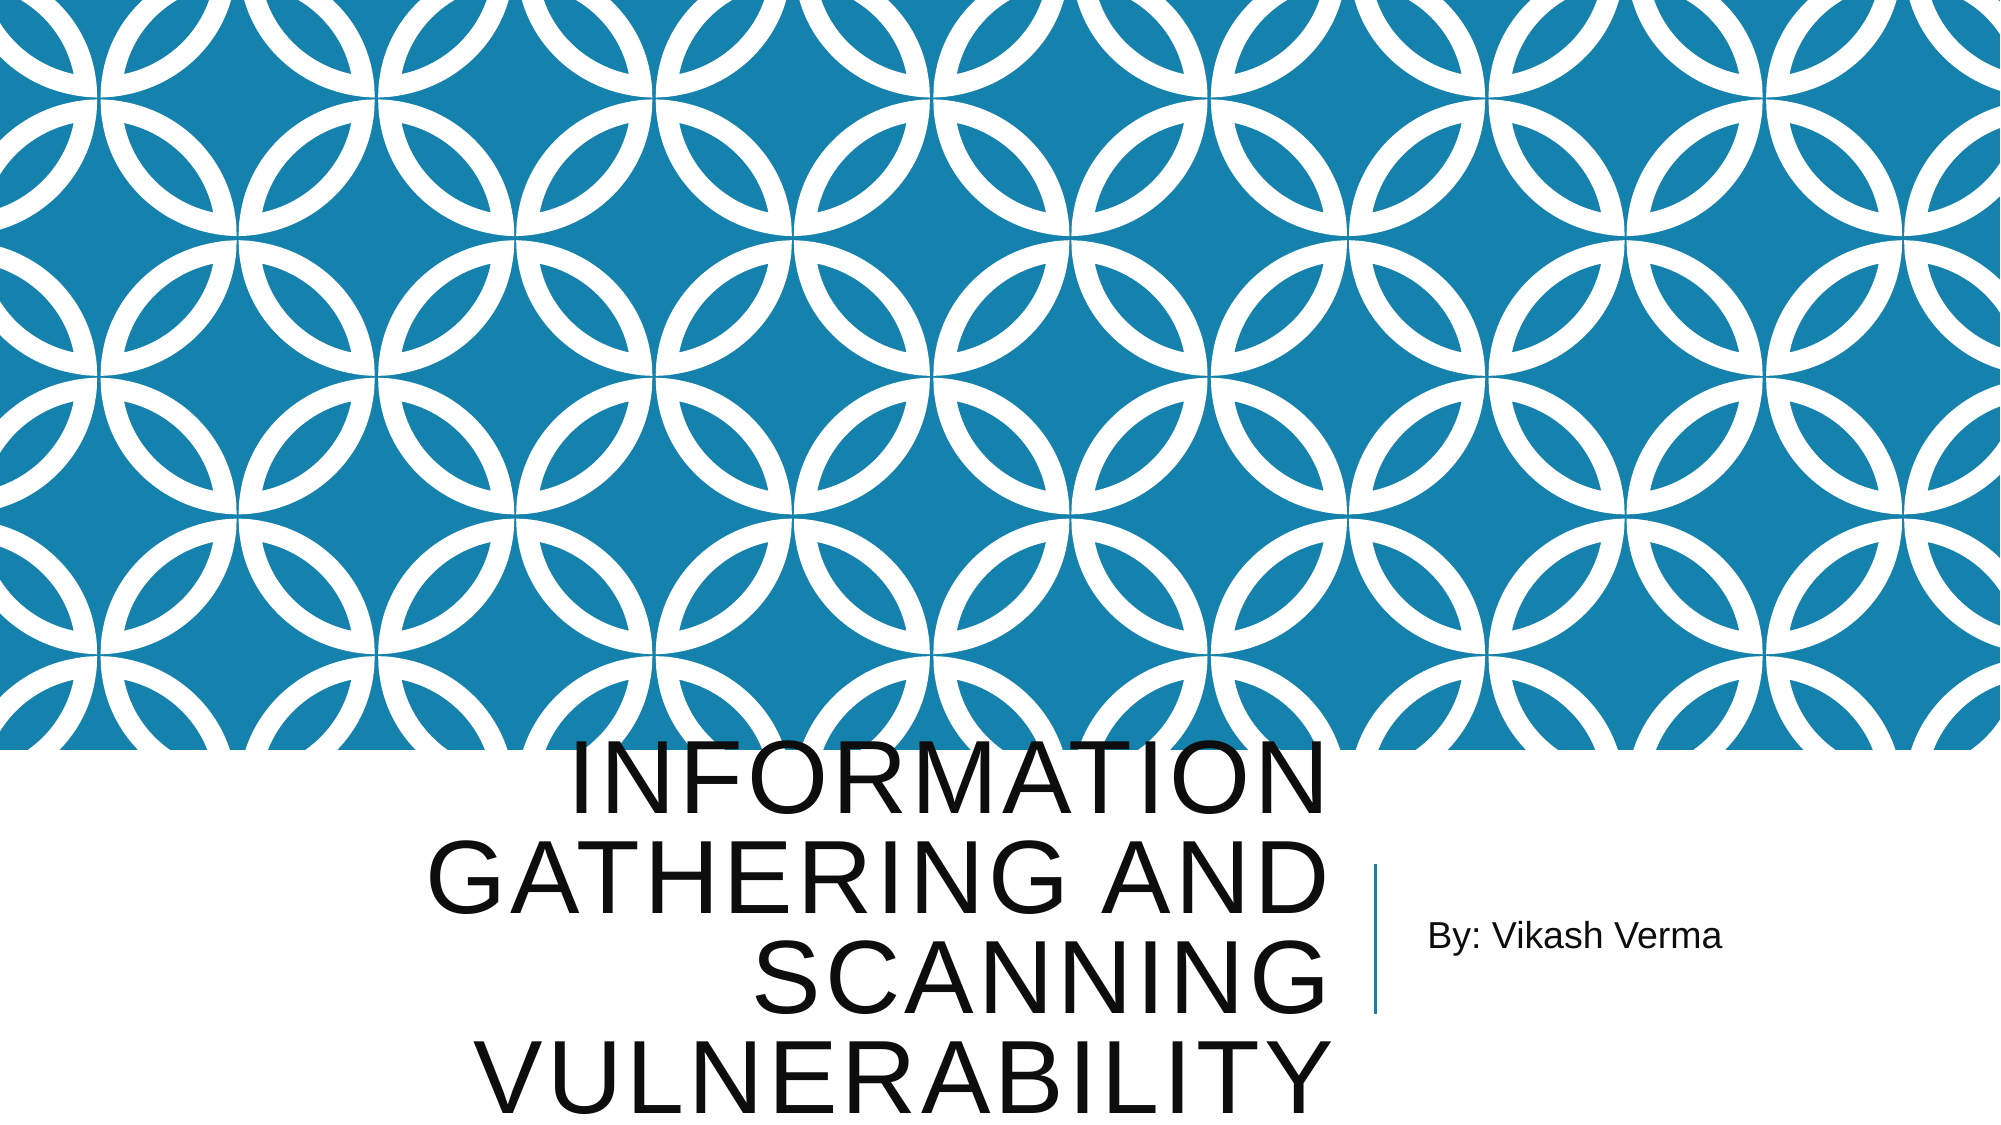

# Information Gathering and Scanning Vulnerability
By: Vikash Verma